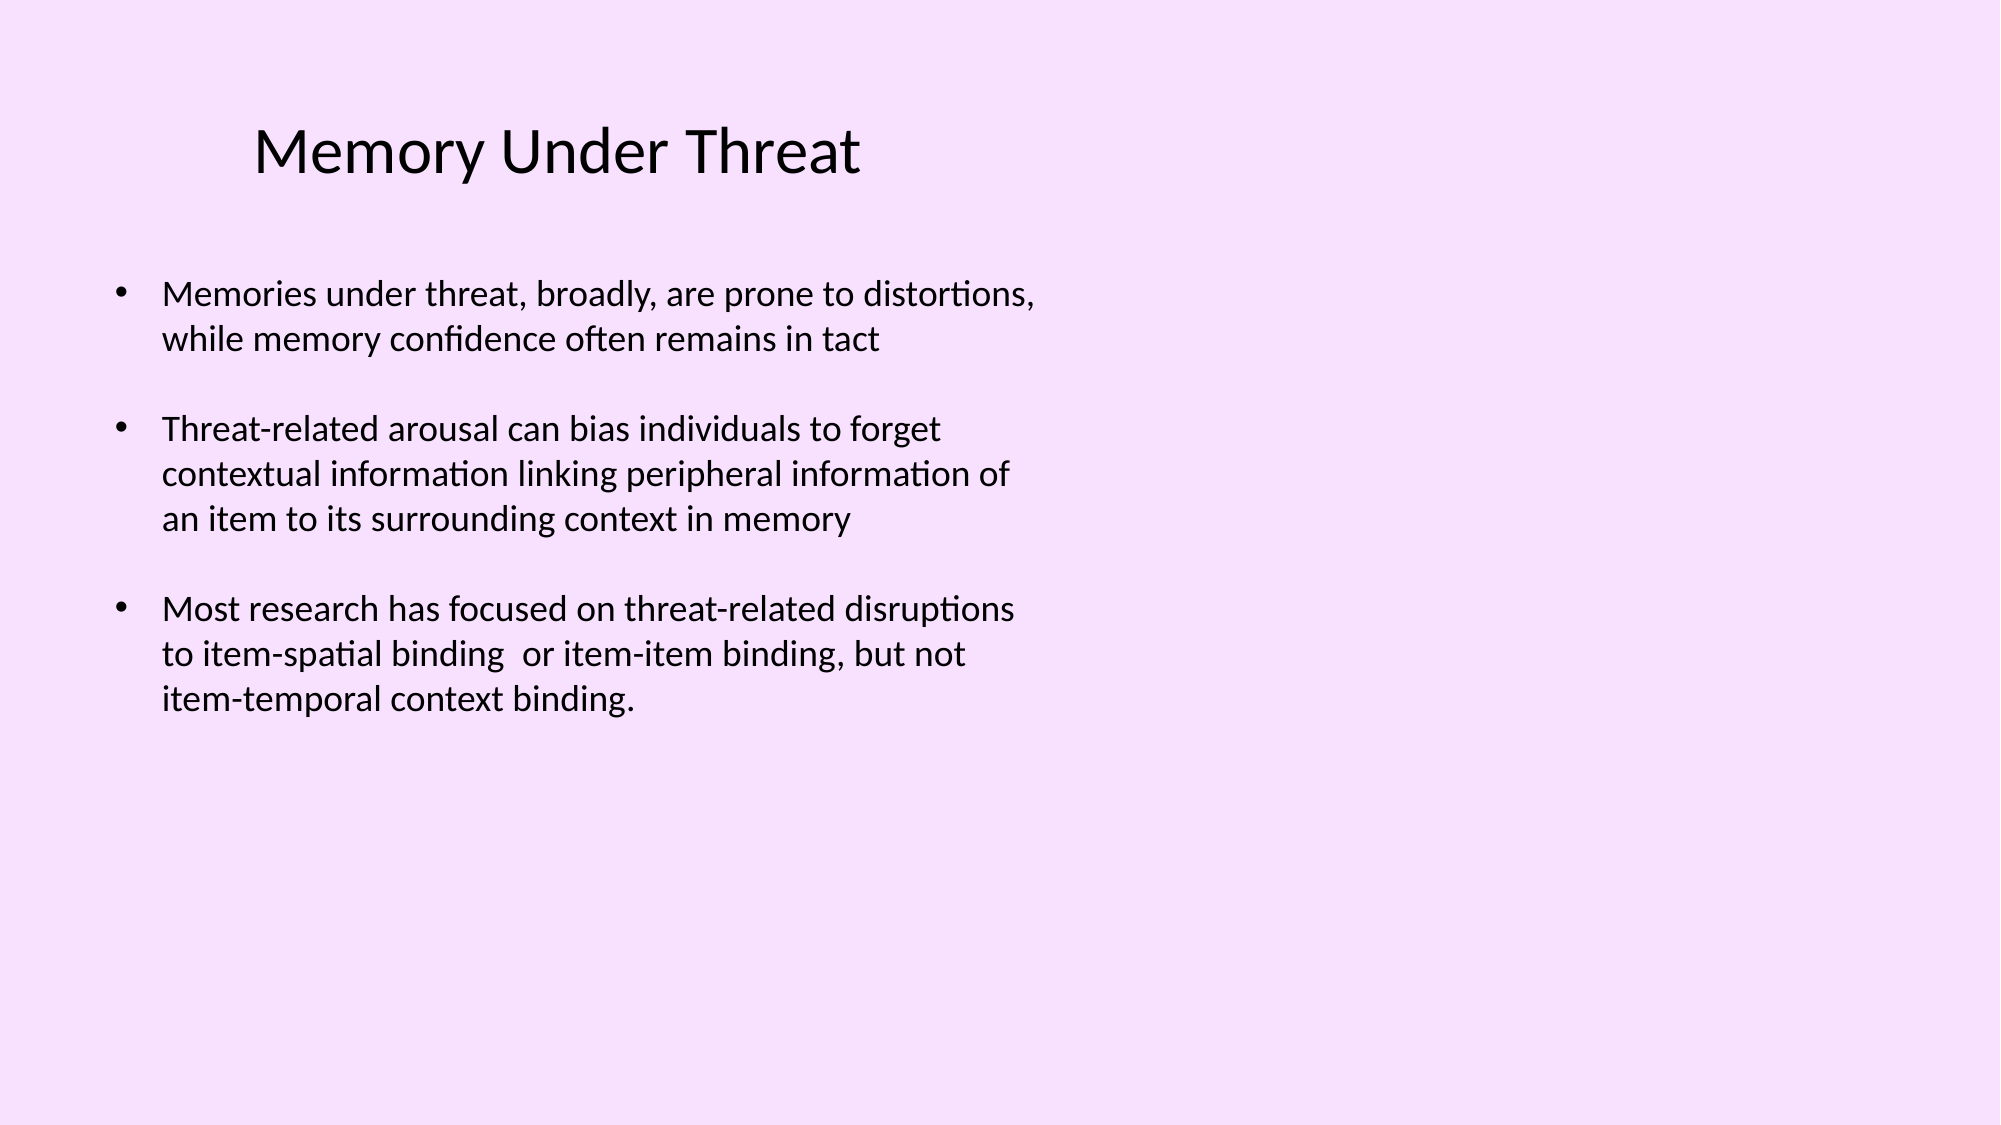

# Memory Under Threat
Memories under threat, broadly, are prone to distortions, while memory confidence often remains in tact

Threat-related arousal can bias individuals to forget contextual information linking peripheral information of an item to its surrounding context in memory

Most research has focused on threat-related disruptions to item-spatial binding  or item-item binding, but not item-temporal context binding.